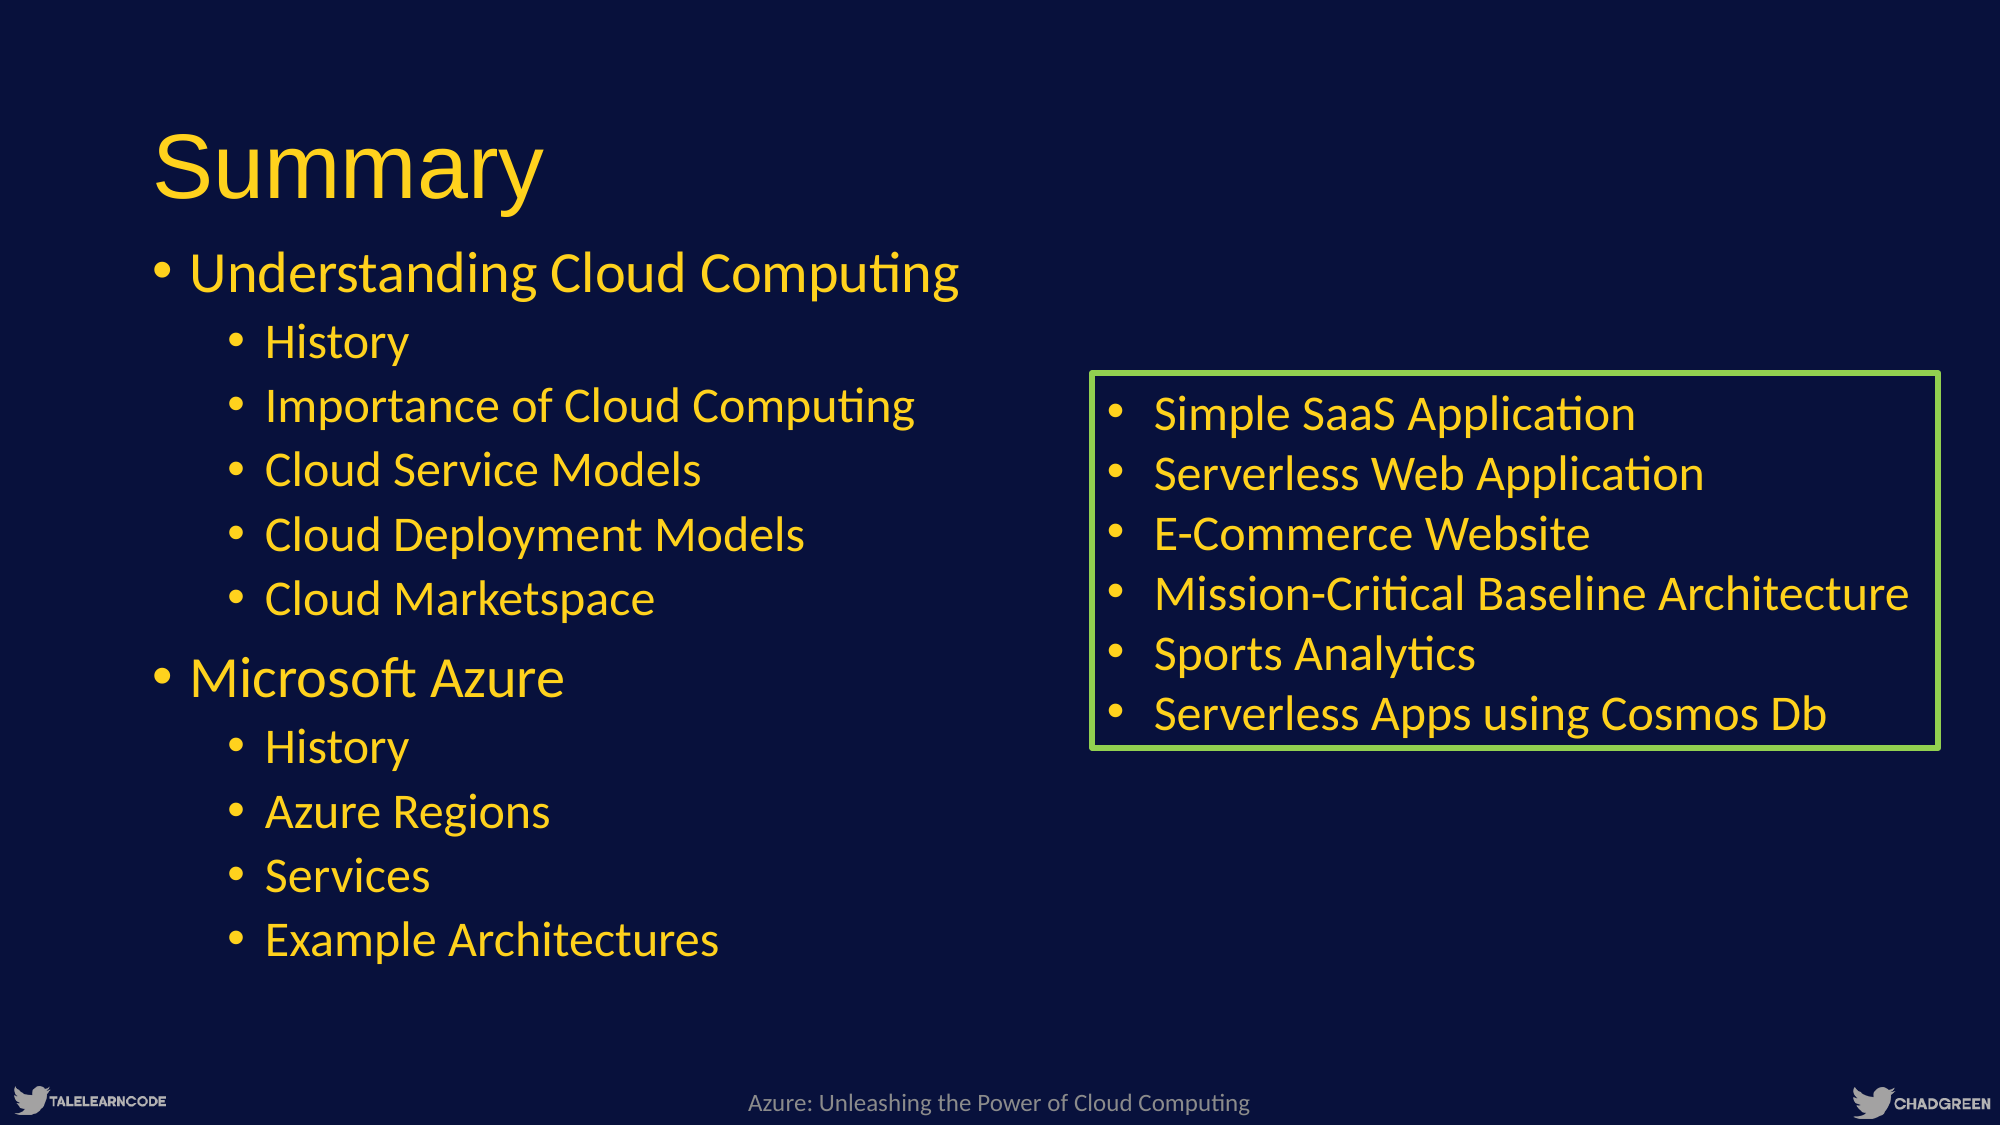

# Summary
Understanding Cloud Computing
History
Importance of Cloud Computing
Cloud Service Models
Cloud Deployment Models
Cloud Marketspace
Microsoft Azure
History
Azure Regions
Services
Example Architectures
Simple SaaS Application
Serverless Web Application
E-Commerce Website
Mission-Critical Baseline Architecture
Sports Analytics
Serverless Apps using Cosmos Db